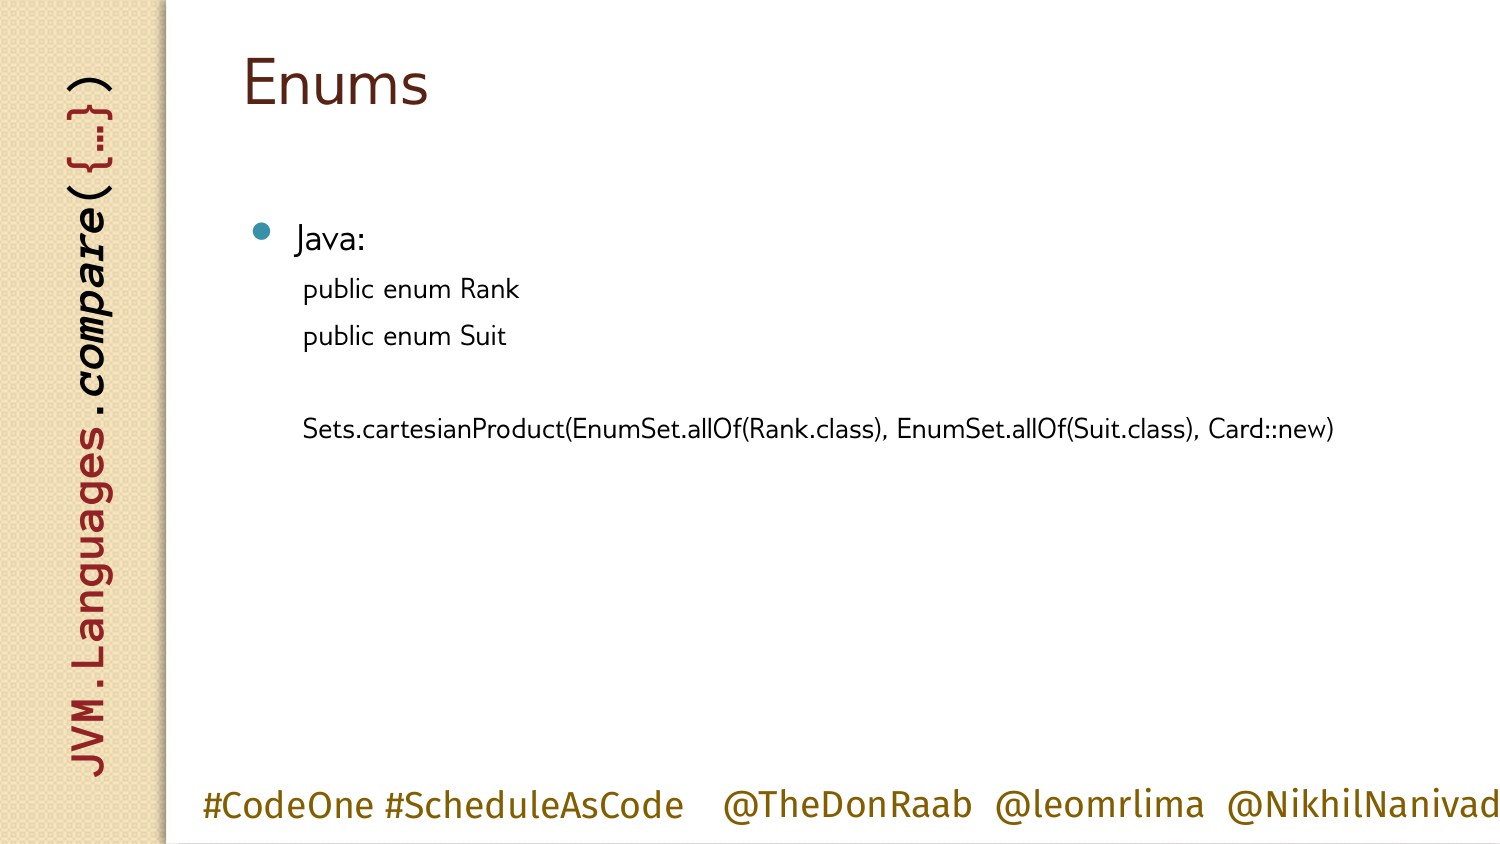

# Enums
Java:
public enum Rank
public enum Suit

Sets.cartesianProduct(EnumSet.allOf(Rank.class), EnumSet.allOf(Suit.class), Card::new)